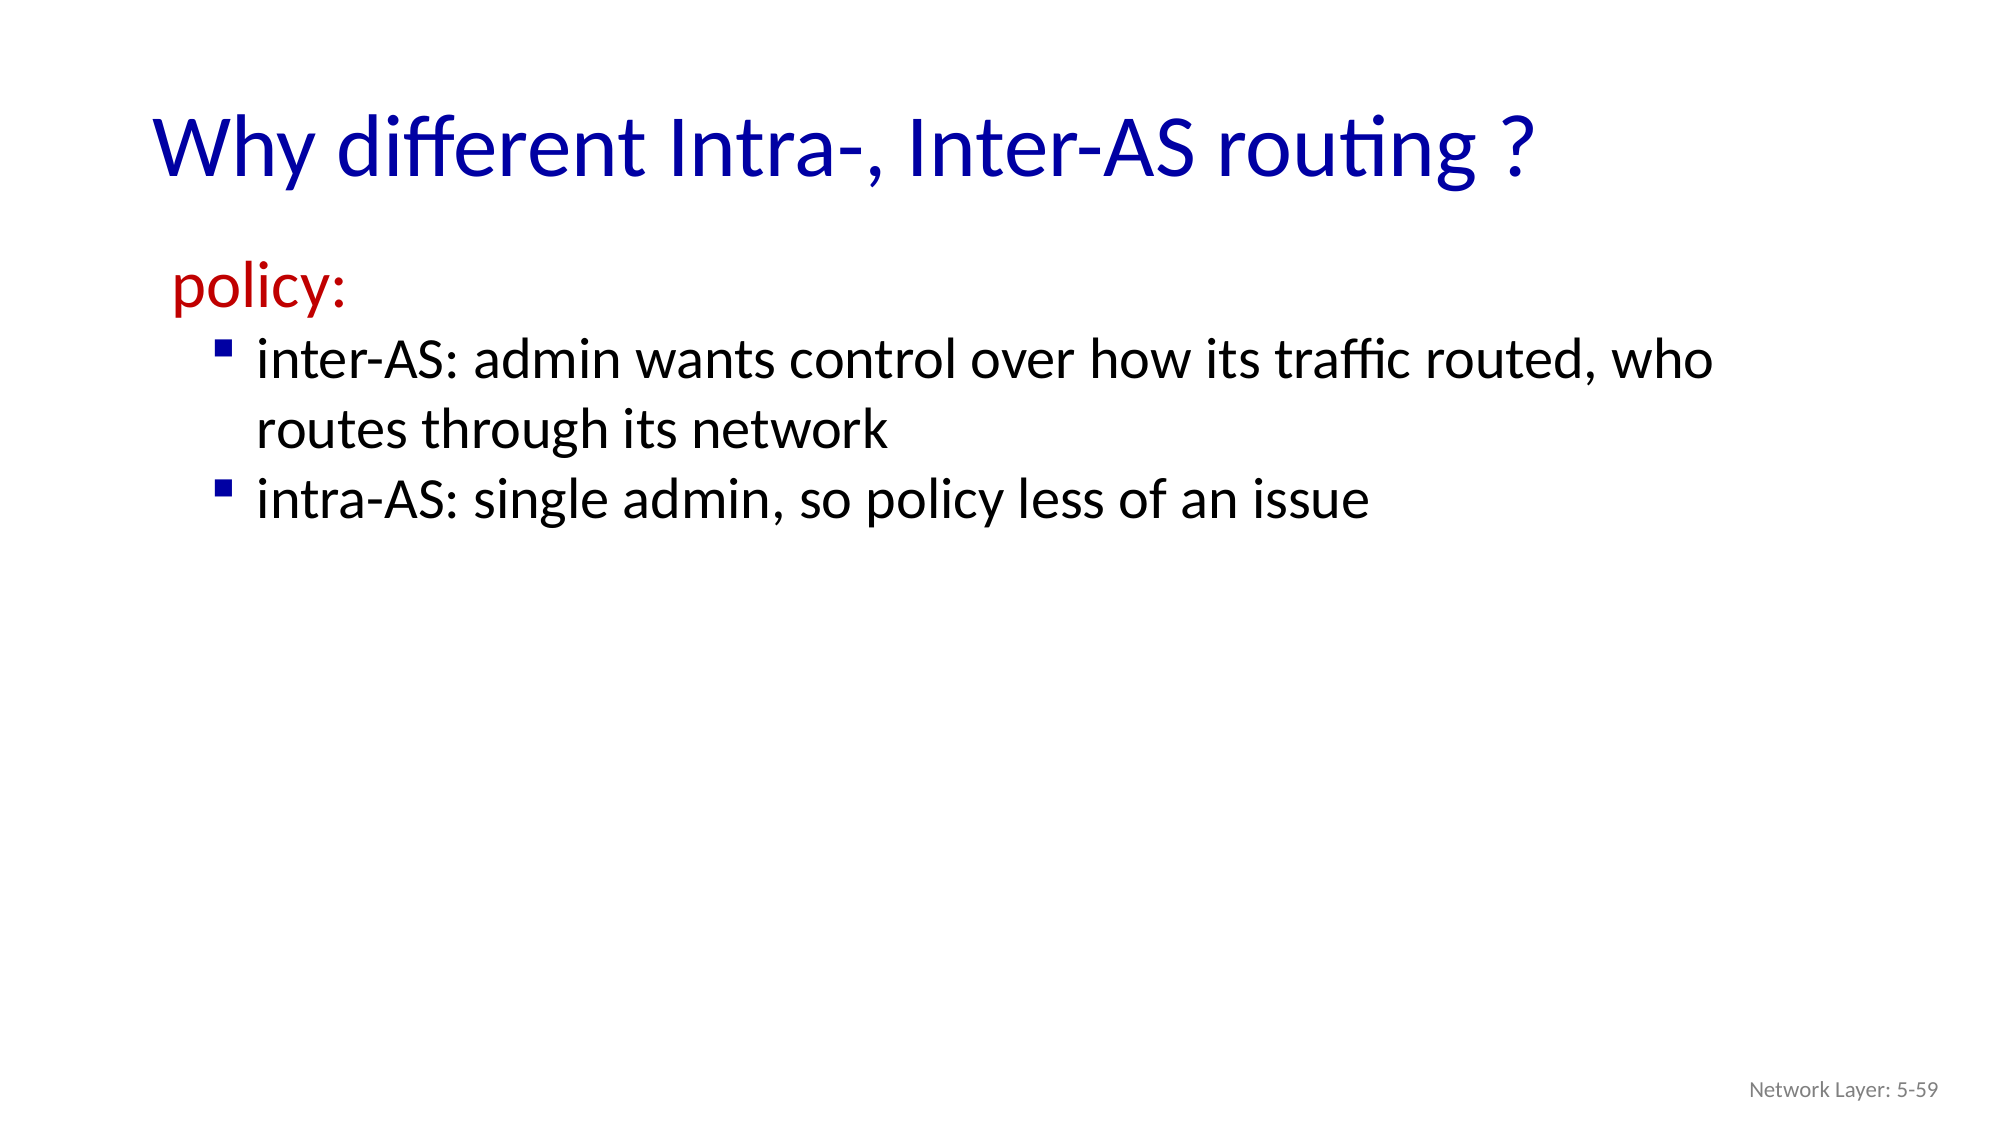

# Why different Intra-, Inter-AS routing ?
policy:
inter-AS: admin wants control over how its traffic routed, who routes through its network
intra-AS: single admin, so policy less of an issue

Network Layer: 5-59